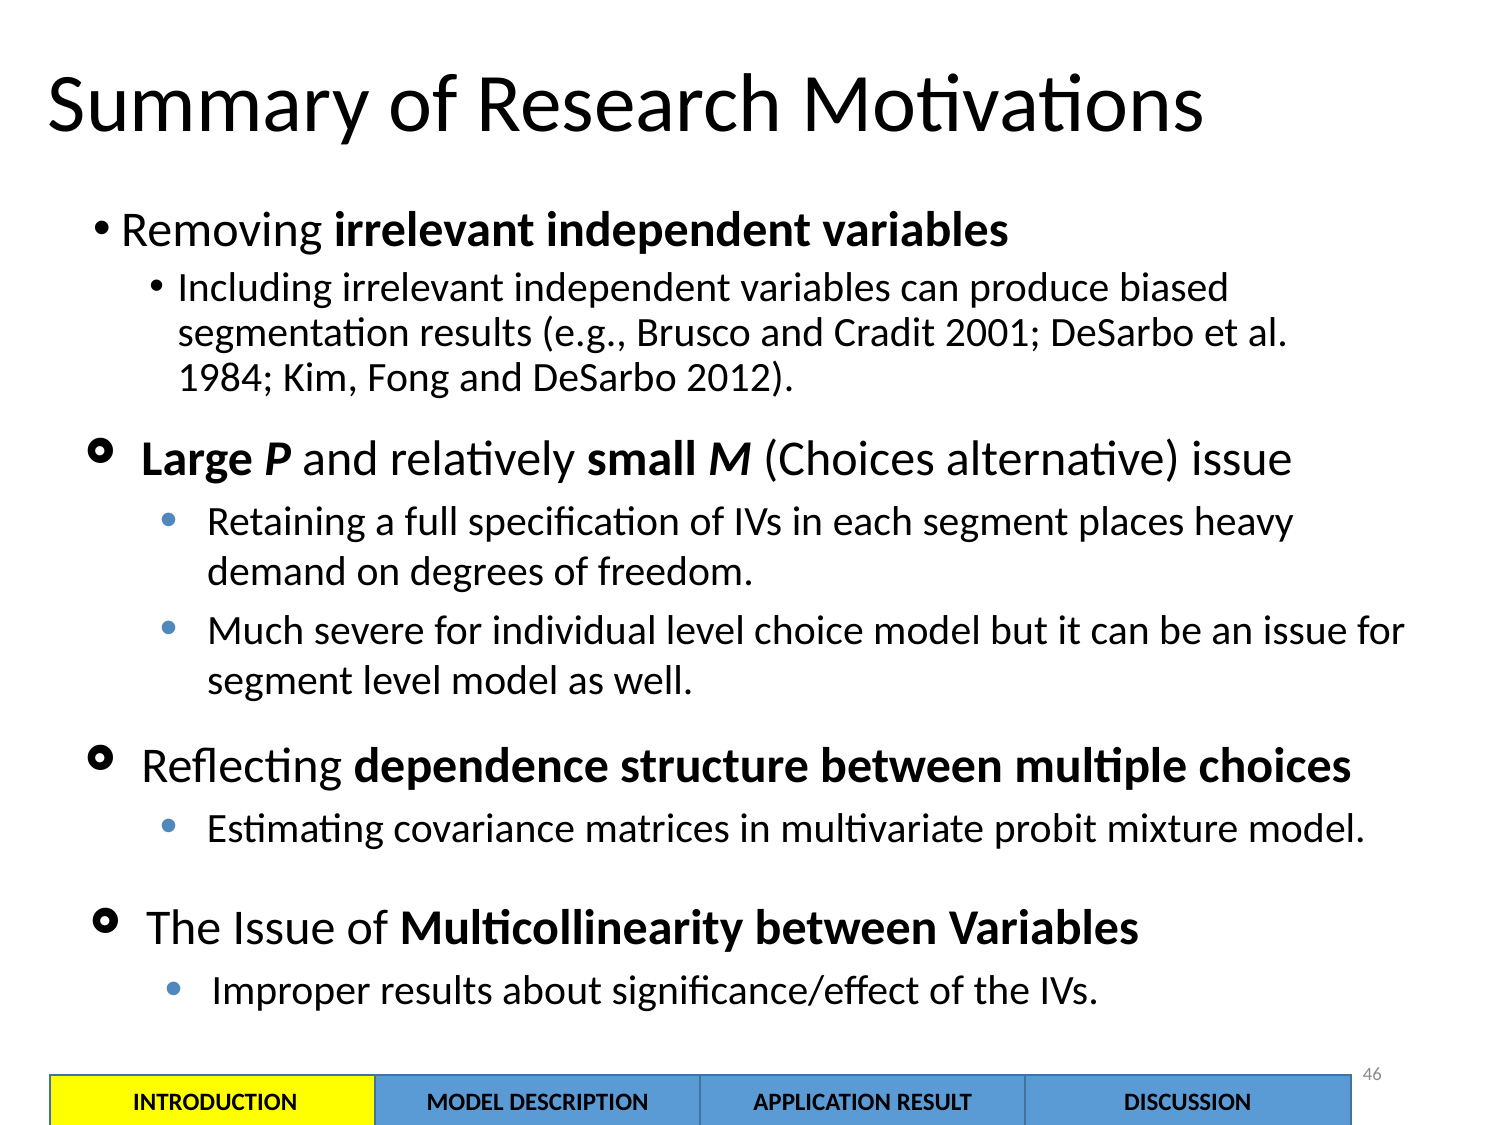

# Summary of Research Motivations
Removing irrelevant independent variables
Including irrelevant independent variables can produce biased segmentation results (e.g., Brusco and Cradit 2001; DeSarbo et al. 1984; Kim, Fong and DeSarbo 2012).
Large P and relatively small M (Choices alternative) issue
Retaining a full specification of IVs in each segment places heavy demand on degrees of freedom.
Much severe for individual level choice model but it can be an issue for segment level model as well.
Reflecting dependence structure between multiple choices
Estimating covariance matrices in multivariate probit mixture model.
The Issue of Multicollinearity between Variables
Improper results about significance/effect of the IVs.
46
INTRODUCTION
MODEL DESCRIPTION
APPLICATION RESULT
DISCUSSION